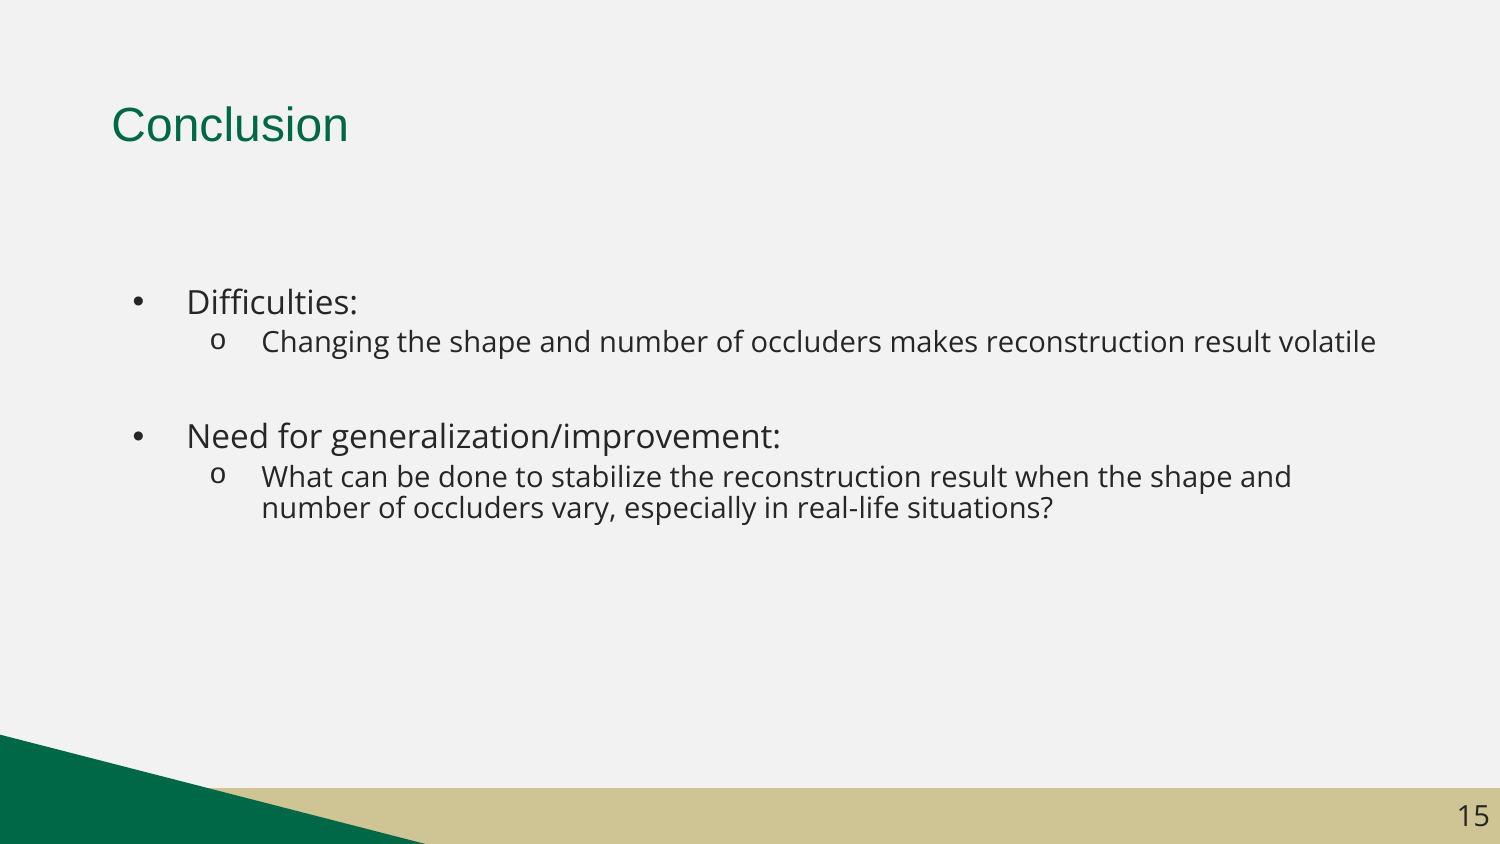

# Conclusion

Difficulties:
Changing the shape and number of occluders makes reconstruction result volatile

Need for generalization/improvement:
What can be done to stabilize the reconstruction result when the shape and number of occluders vary, especially in real-life situations?